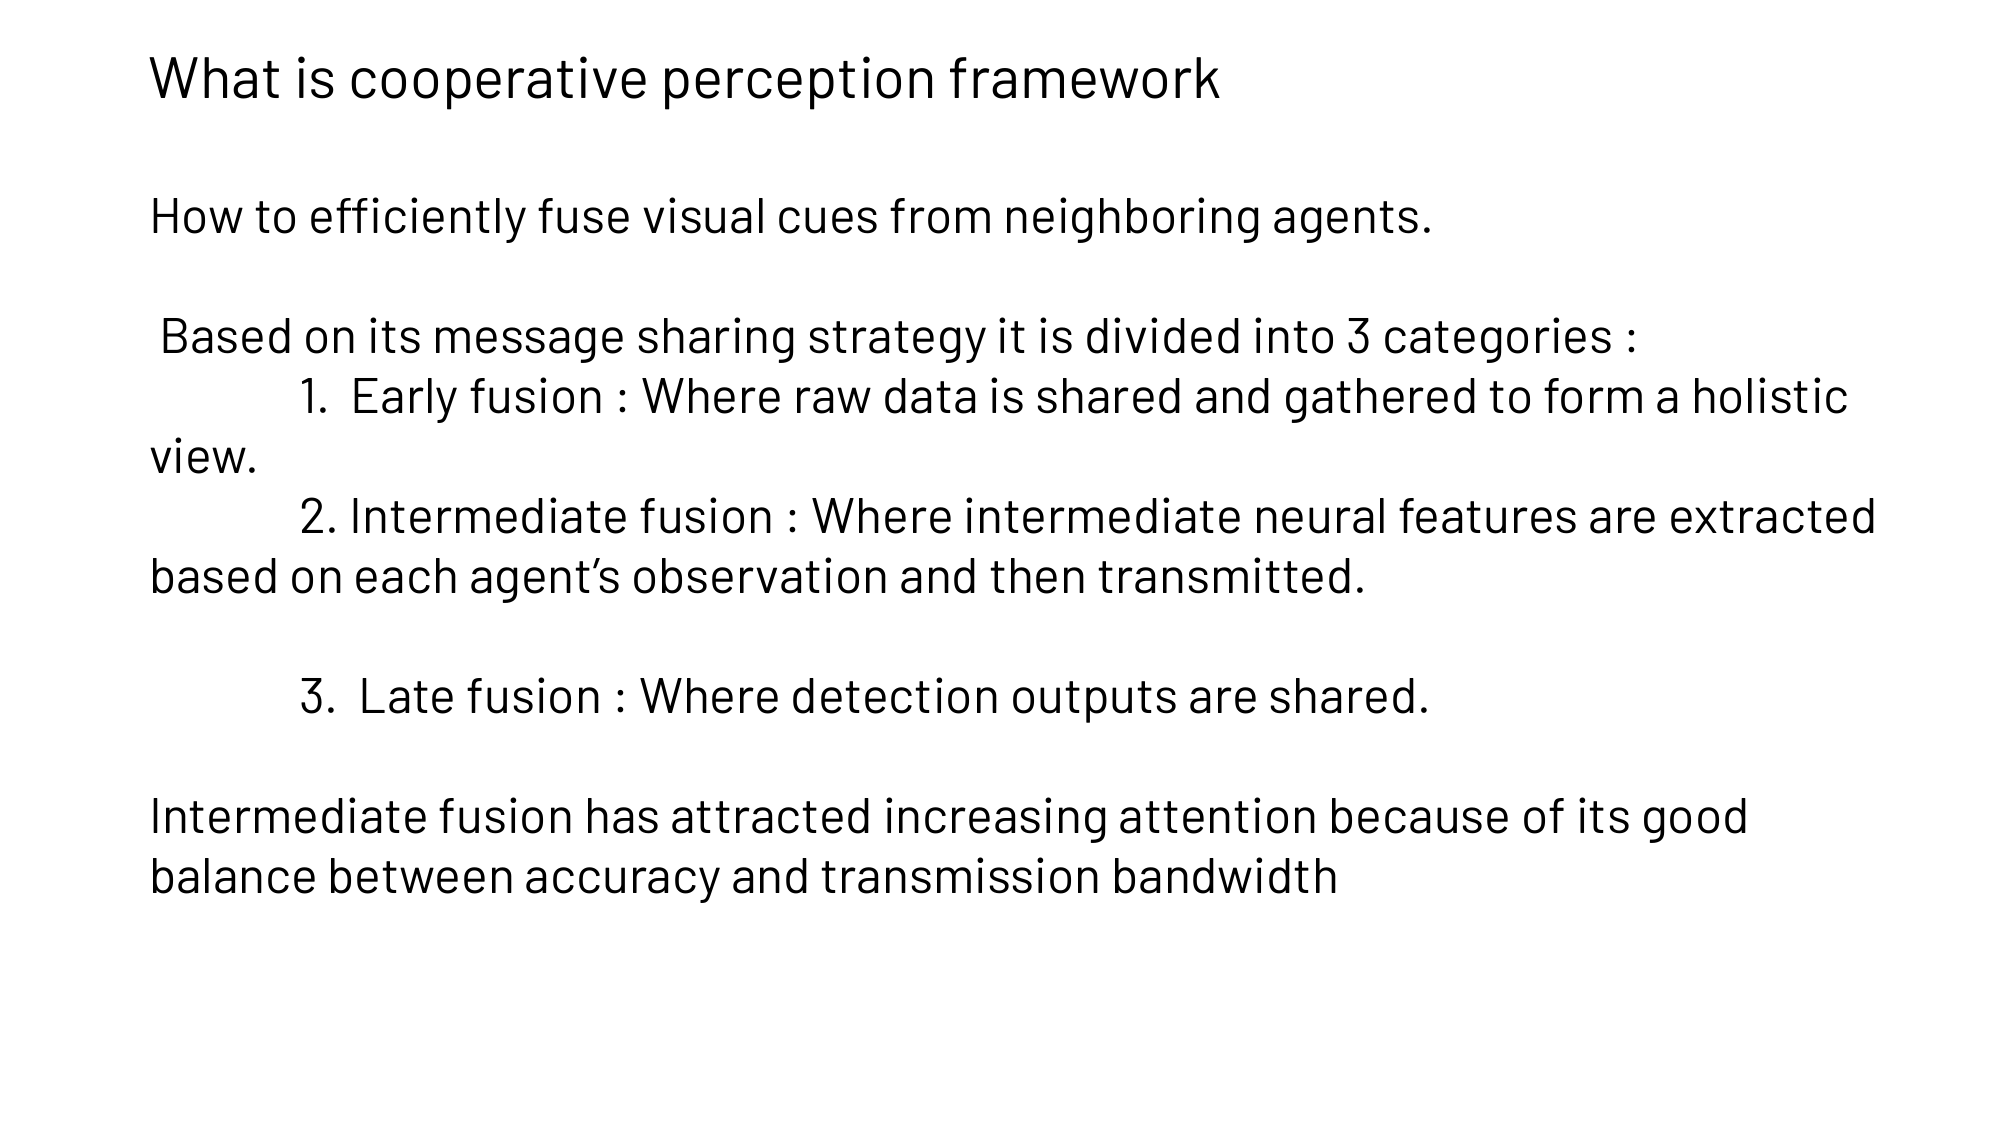

What is cooperative perception framework

How to efficiently fuse visual cues from neighboring agents.

 Based on its message sharing strategy it is divided into 3 categories :
 	1.  Early fusion : Where raw data is shared and gathered to form a holistic view.
 	2. Intermediate fusion : Where intermediate neural features are extracted based on each agent’s observation and then transmitted.

 	3.  Late fusion : Where detection outputs are shared.

Intermediate fusion has attracted increasing attention because of its good balance between accuracy and transmission bandwidth